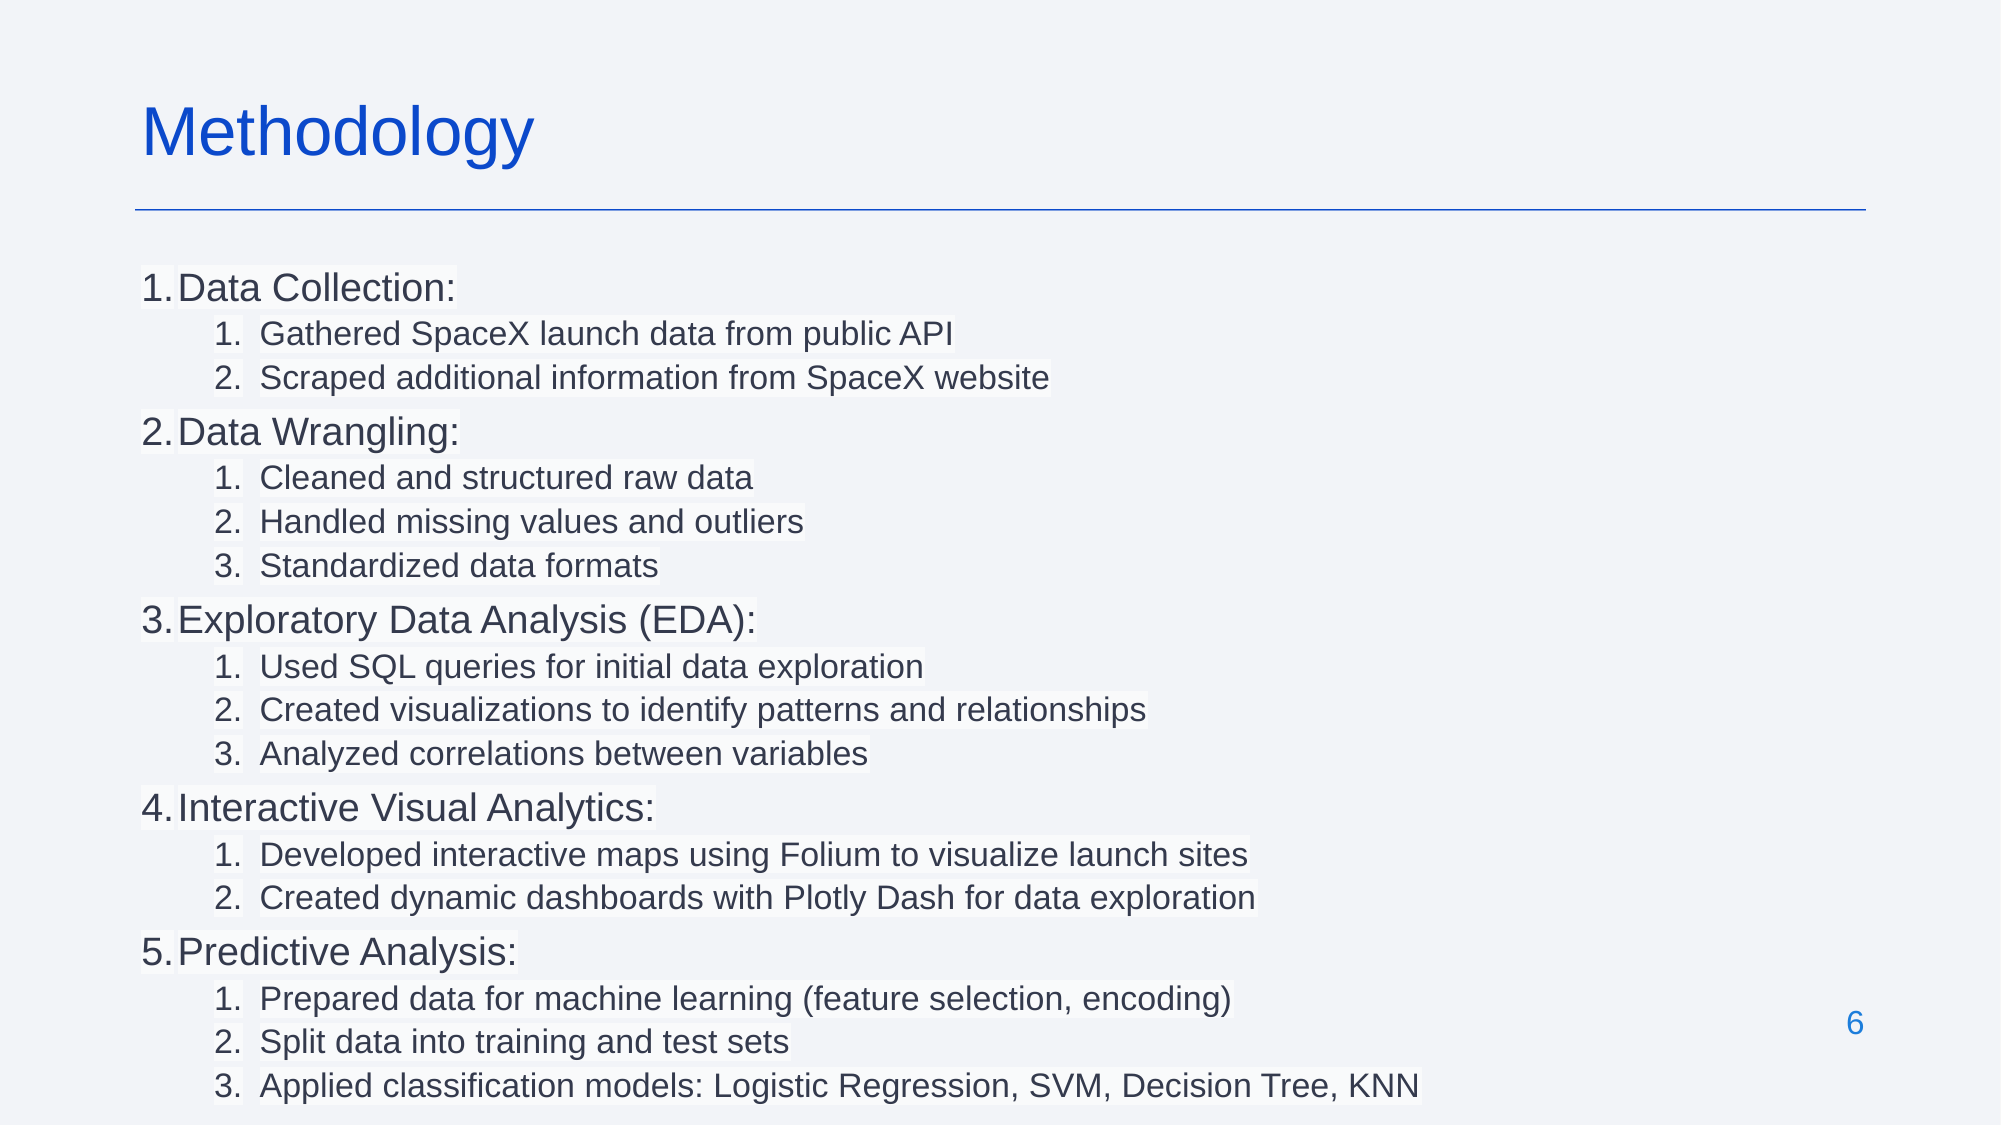

Methodology
Data Collection:
Gathered SpaceX launch data from public API
Scraped additional information from SpaceX website
Data Wrangling:
Cleaned and structured raw data
Handled missing values and outliers
Standardized data formats
Exploratory Data Analysis (EDA):
Used SQL queries for initial data exploration
Created visualizations to identify patterns and relationships
Analyzed correlations between variables
Interactive Visual Analytics:
Developed interactive maps using Folium to visualize launch sites
Created dynamic dashboards with Plotly Dash for data exploration
Predictive Analysis:
Prepared data for machine learning (feature selection, encoding)
Split data into training and test sets
Applied classification models: Logistic Regression, SVM, Decision Tree, KNN

6